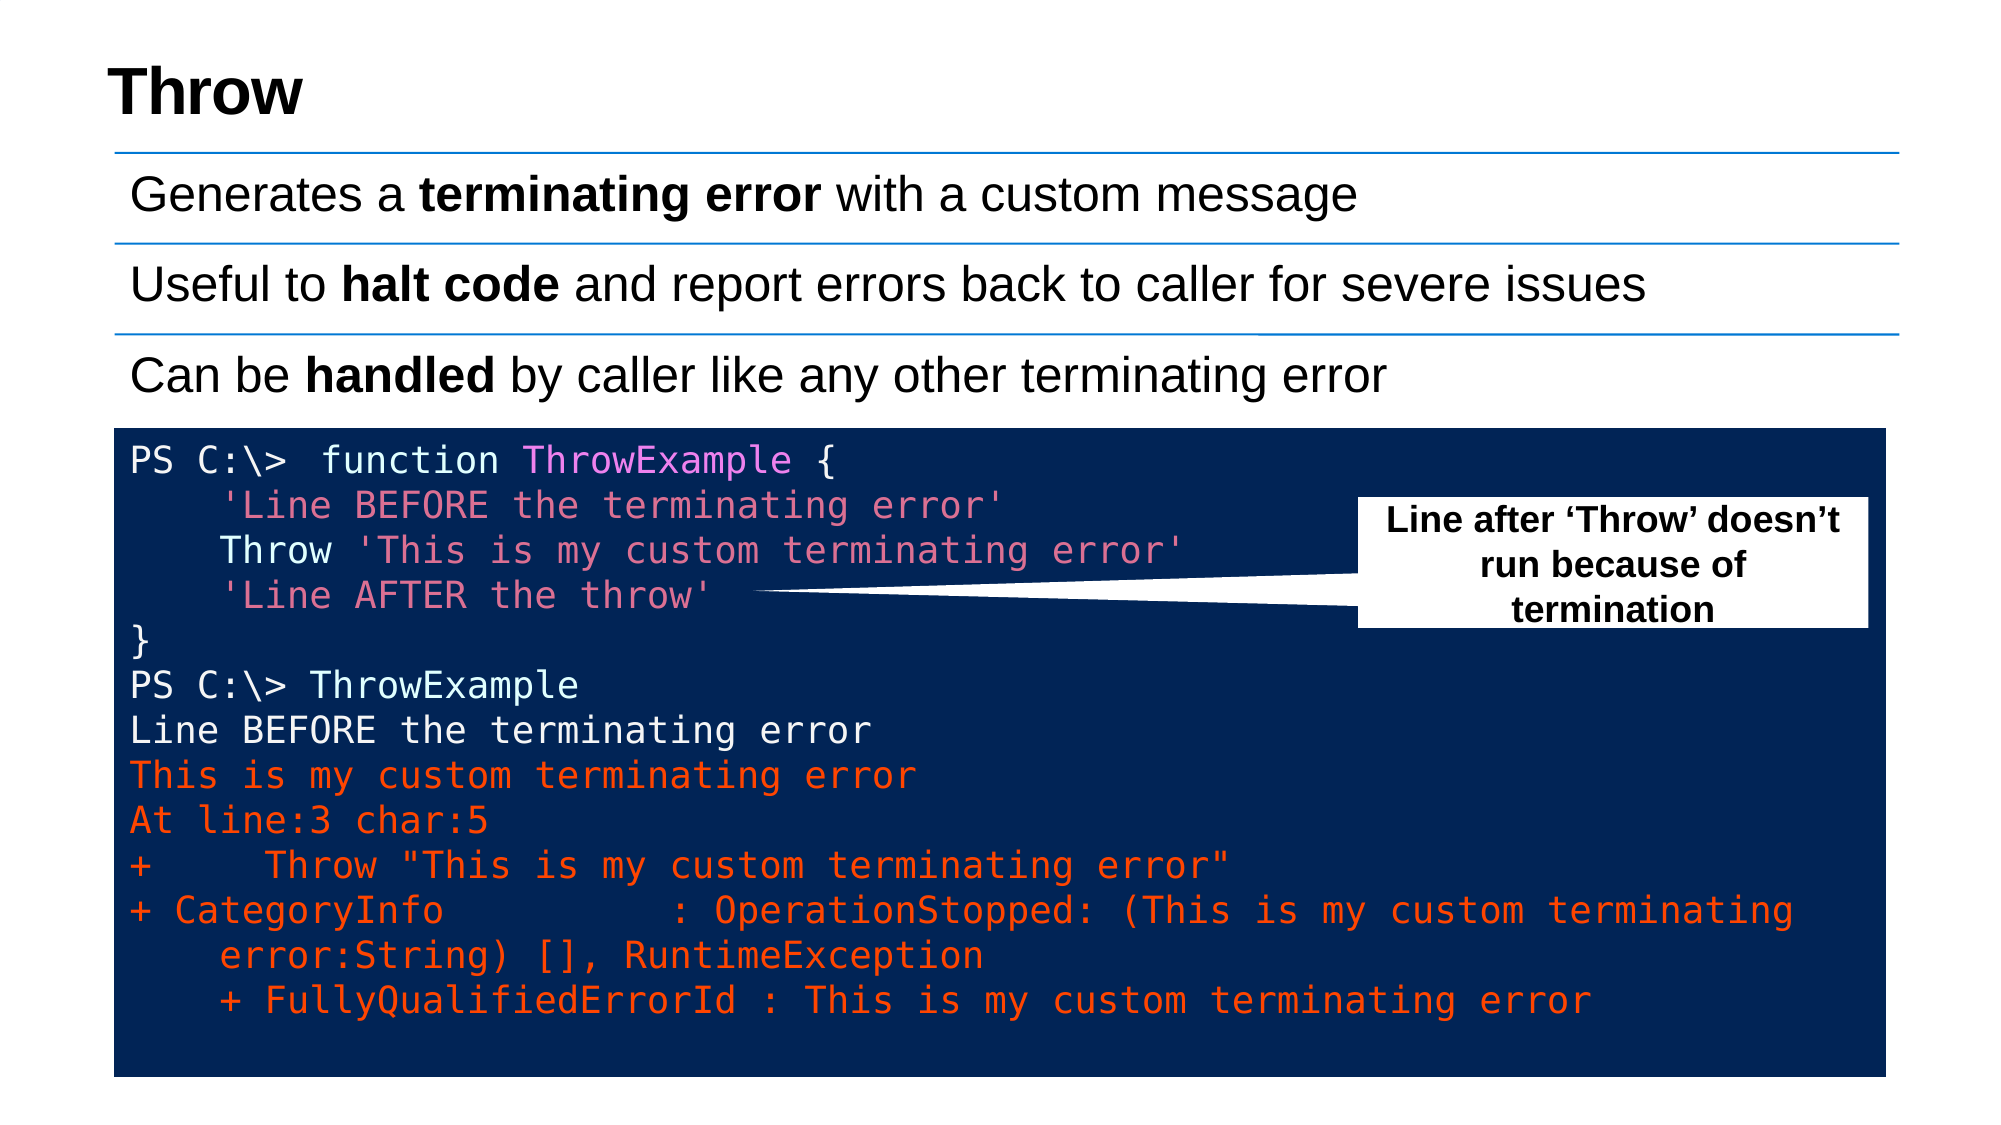

# Throw
Generates a terminating error with a custom message
Useful to halt code and report errors back to caller for severe issues
Can be handled by caller like any other terminating error
PS C:\>  function ThrowExample {
    'Line BEFORE the terminating error'
    Throw 'This is my custom terminating error'
    'Line AFTER the throw'
}
PS C:\> ThrowExample
Line BEFORE the terminating error
This is my custom terminating error
At line:3 char:5
+     Throw "This is my custom terminating error"
+ CategoryInfo          : OperationStopped: (This is my custom terminating
    error:String) [], RuntimeException
    + FullyQualifiedErrorId : This is my custom terminating error
Line after ‘Throw’ doesn’t run because of termination